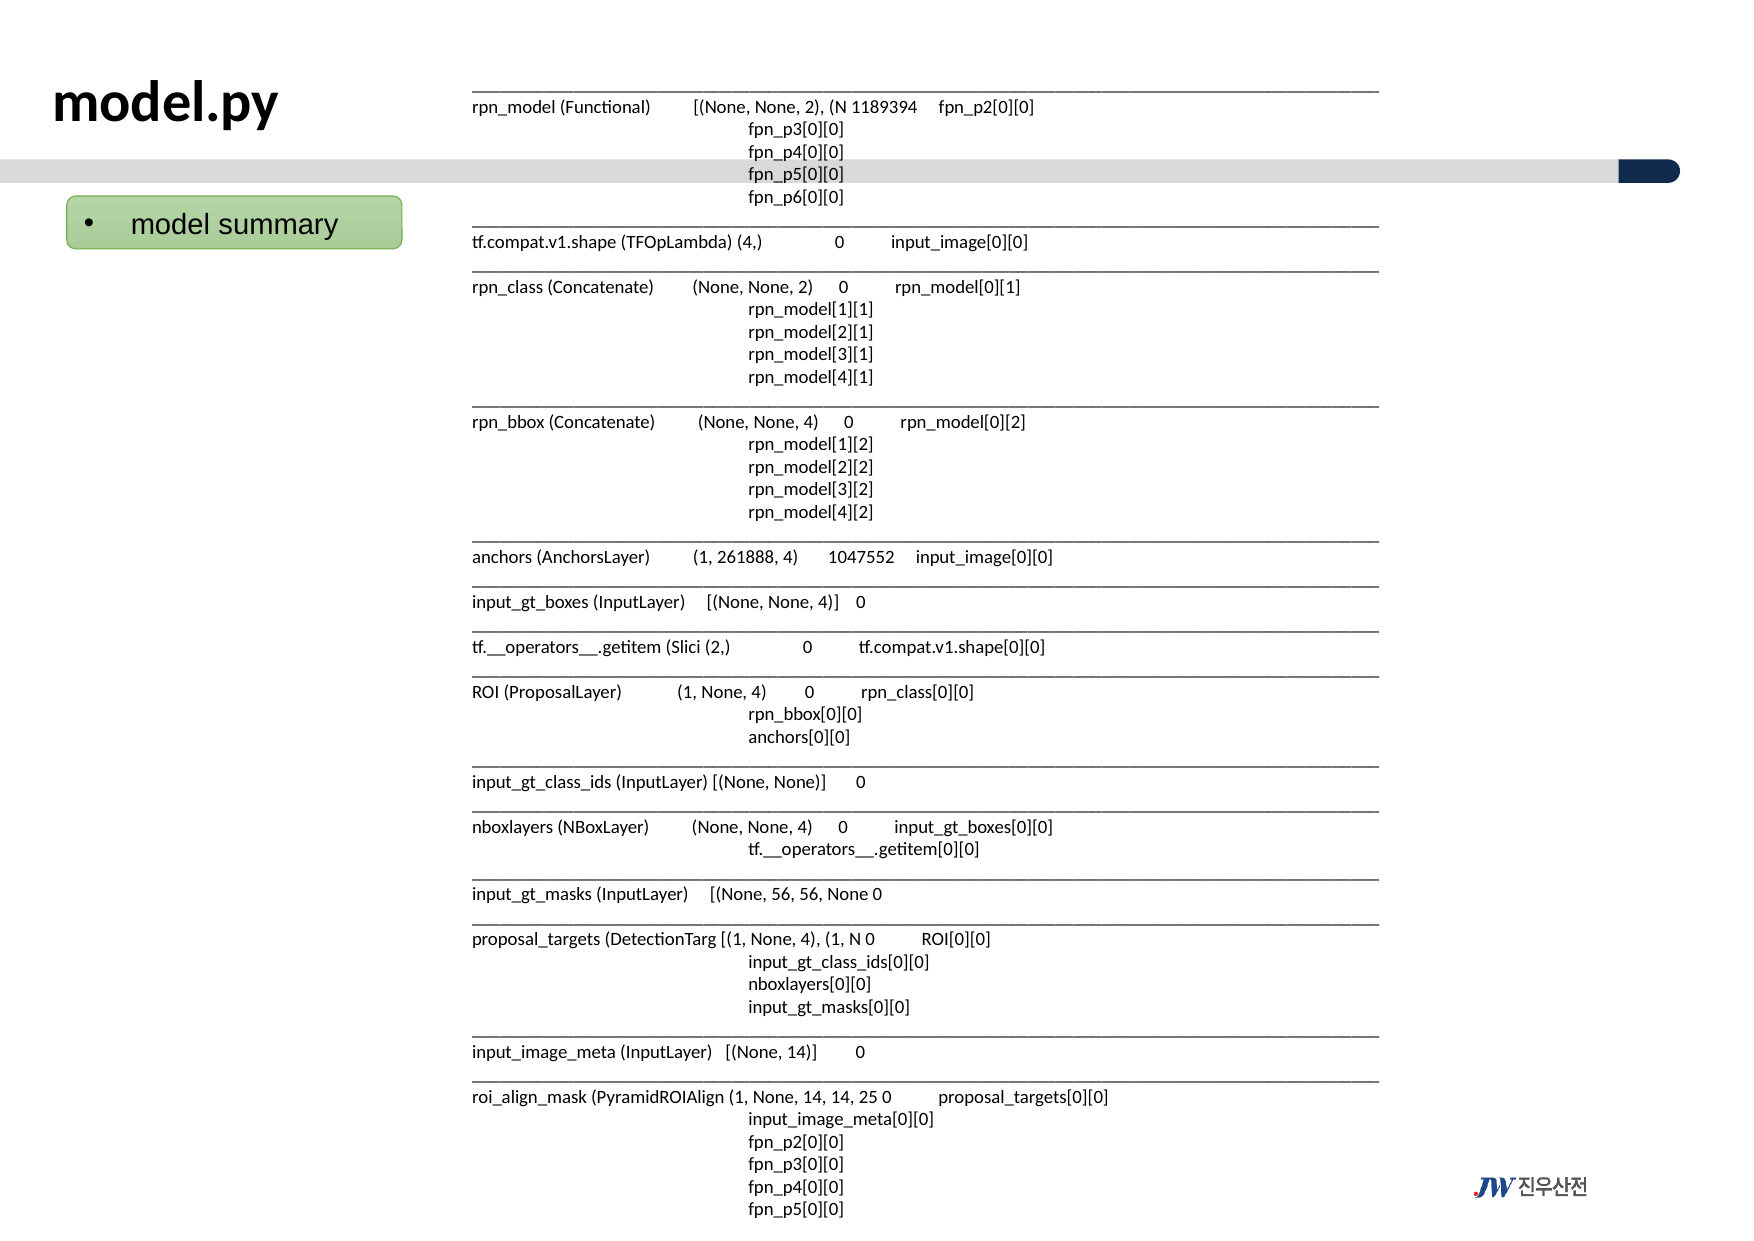

model.py
__________________________________________________________________________________________________
rpn_model (Functional)          [(None, None, 2), (N 1189394     fpn_p2[0][0]
                                                                 fpn_p3[0][0]
                                                                 fpn_p4[0][0]
                                                                 fpn_p5[0][0]
                                                                 fpn_p6[0][0]
__________________________________________________________________________________________________
tf.compat.v1.shape (TFOpLambda) (4,)                 0           input_image[0][0]
__________________________________________________________________________________________________
rpn_class (Concatenate)         (None, None, 2)      0           rpn_model[0][1]
                                                                 rpn_model[1][1]
                                                                 rpn_model[2][1]
                                                                 rpn_model[3][1]
                                                                 rpn_model[4][1]
__________________________________________________________________________________________________
rpn_bbox (Concatenate)          (None, None, 4)      0           rpn_model[0][2]
                                                                 rpn_model[1][2]
                                                                 rpn_model[2][2]
                                                                 rpn_model[3][2]
                                                                 rpn_model[4][2]
__________________________________________________________________________________________________
anchors (AnchorsLayer)          (1, 261888, 4)       1047552     input_image[0][0]
__________________________________________________________________________________________________
input_gt_boxes (InputLayer)     [(None, None, 4)]    0
__________________________________________________________________________________________________
tf.__operators__.getitem (Slici (2,)                 0           tf.compat.v1.shape[0][0]
__________________________________________________________________________________________________
ROI (ProposalLayer)             (1, None, 4)         0           rpn_class[0][0]
                                                                 rpn_bbox[0][0]
                                                                 anchors[0][0]
__________________________________________________________________________________________________
input_gt_class_ids (InputLayer) [(None, None)]       0
__________________________________________________________________________________________________
nboxlayers (NBoxLayer)          (None, None, 4)      0           input_gt_boxes[0][0]
                                                                 tf.__operators__.getitem[0][0]
__________________________________________________________________________________________________
input_gt_masks (InputLayer)     [(None, 56, 56, None 0
__________________________________________________________________________________________________
proposal_targets (DetectionTarg [(1, None, 4), (1, N 0           ROI[0][0]
                                                                 input_gt_class_ids[0][0]
                                                                 nboxlayers[0][0]
                                                                 input_gt_masks[0][0]
__________________________________________________________________________________________________
input_image_meta (InputLayer)   [(None, 14)]         0
__________________________________________________________________________________________________
roi_align_mask (PyramidROIAlign (1, None, 14, 14, 25 0           proposal_targets[0][0]
                                                                 input_image_meta[0][0]
                                                                 fpn_p2[0][0]
                                                                 fpn_p3[0][0]
                                                                 fpn_p4[0][0]
                                                                 fpn_p5[0][0]
model summary